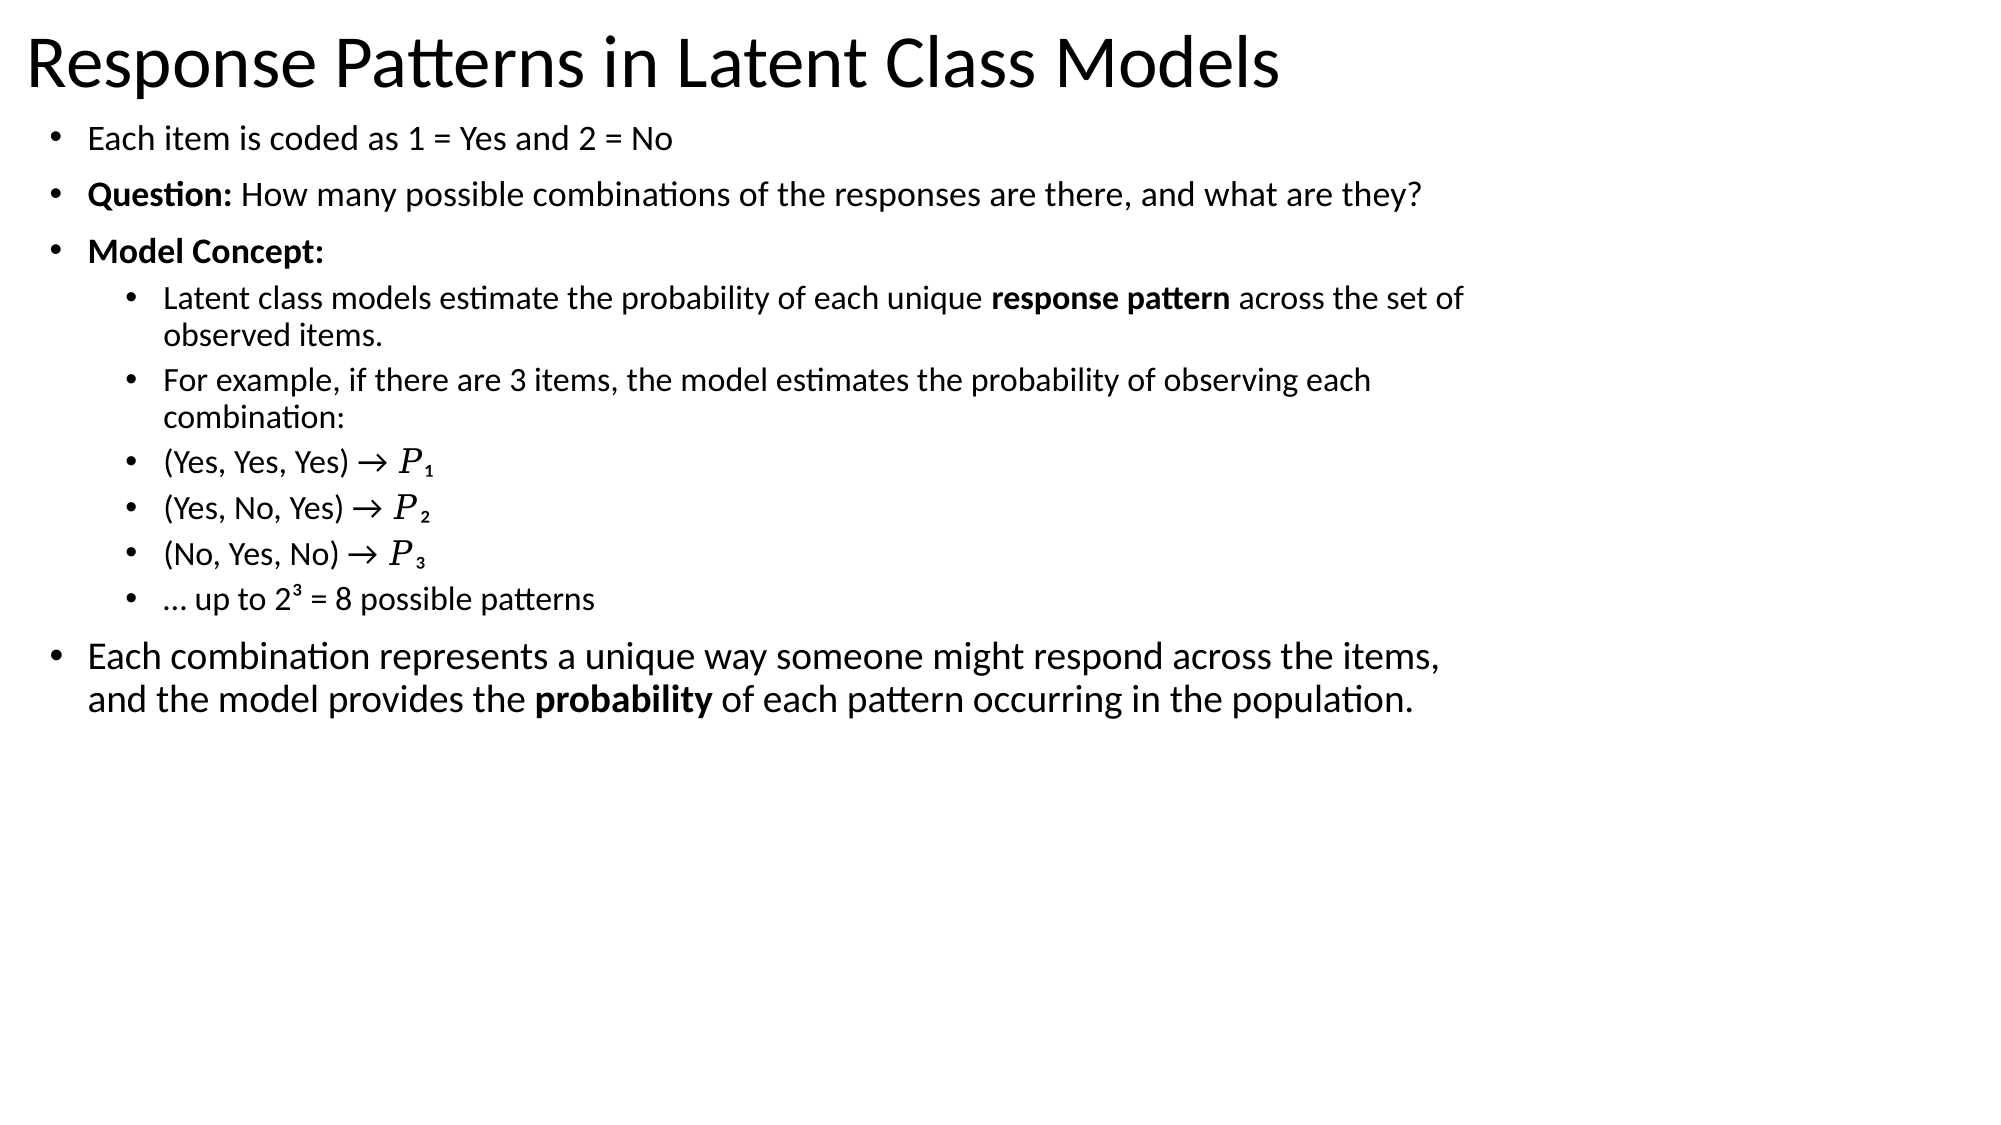

Response Patterns in Latent Class Models
Each item is coded as 1 = Yes and 2 = No
Question: How many possible combinations of the responses are there, and what are they?
Model Concept:
Latent class models estimate the probability of each unique response pattern across the set of observed items.
For example, if there are 3 items, the model estimates the probability of observing each combination:
(Yes, Yes, Yes) → 𝑃₁
(Yes, No, Yes) → 𝑃₂
(No, Yes, No) → 𝑃₃
… up to 2³ = 8 possible patterns
Each combination represents a unique way someone might respond across the items, and the model provides the probability of each pattern occurring in the population.